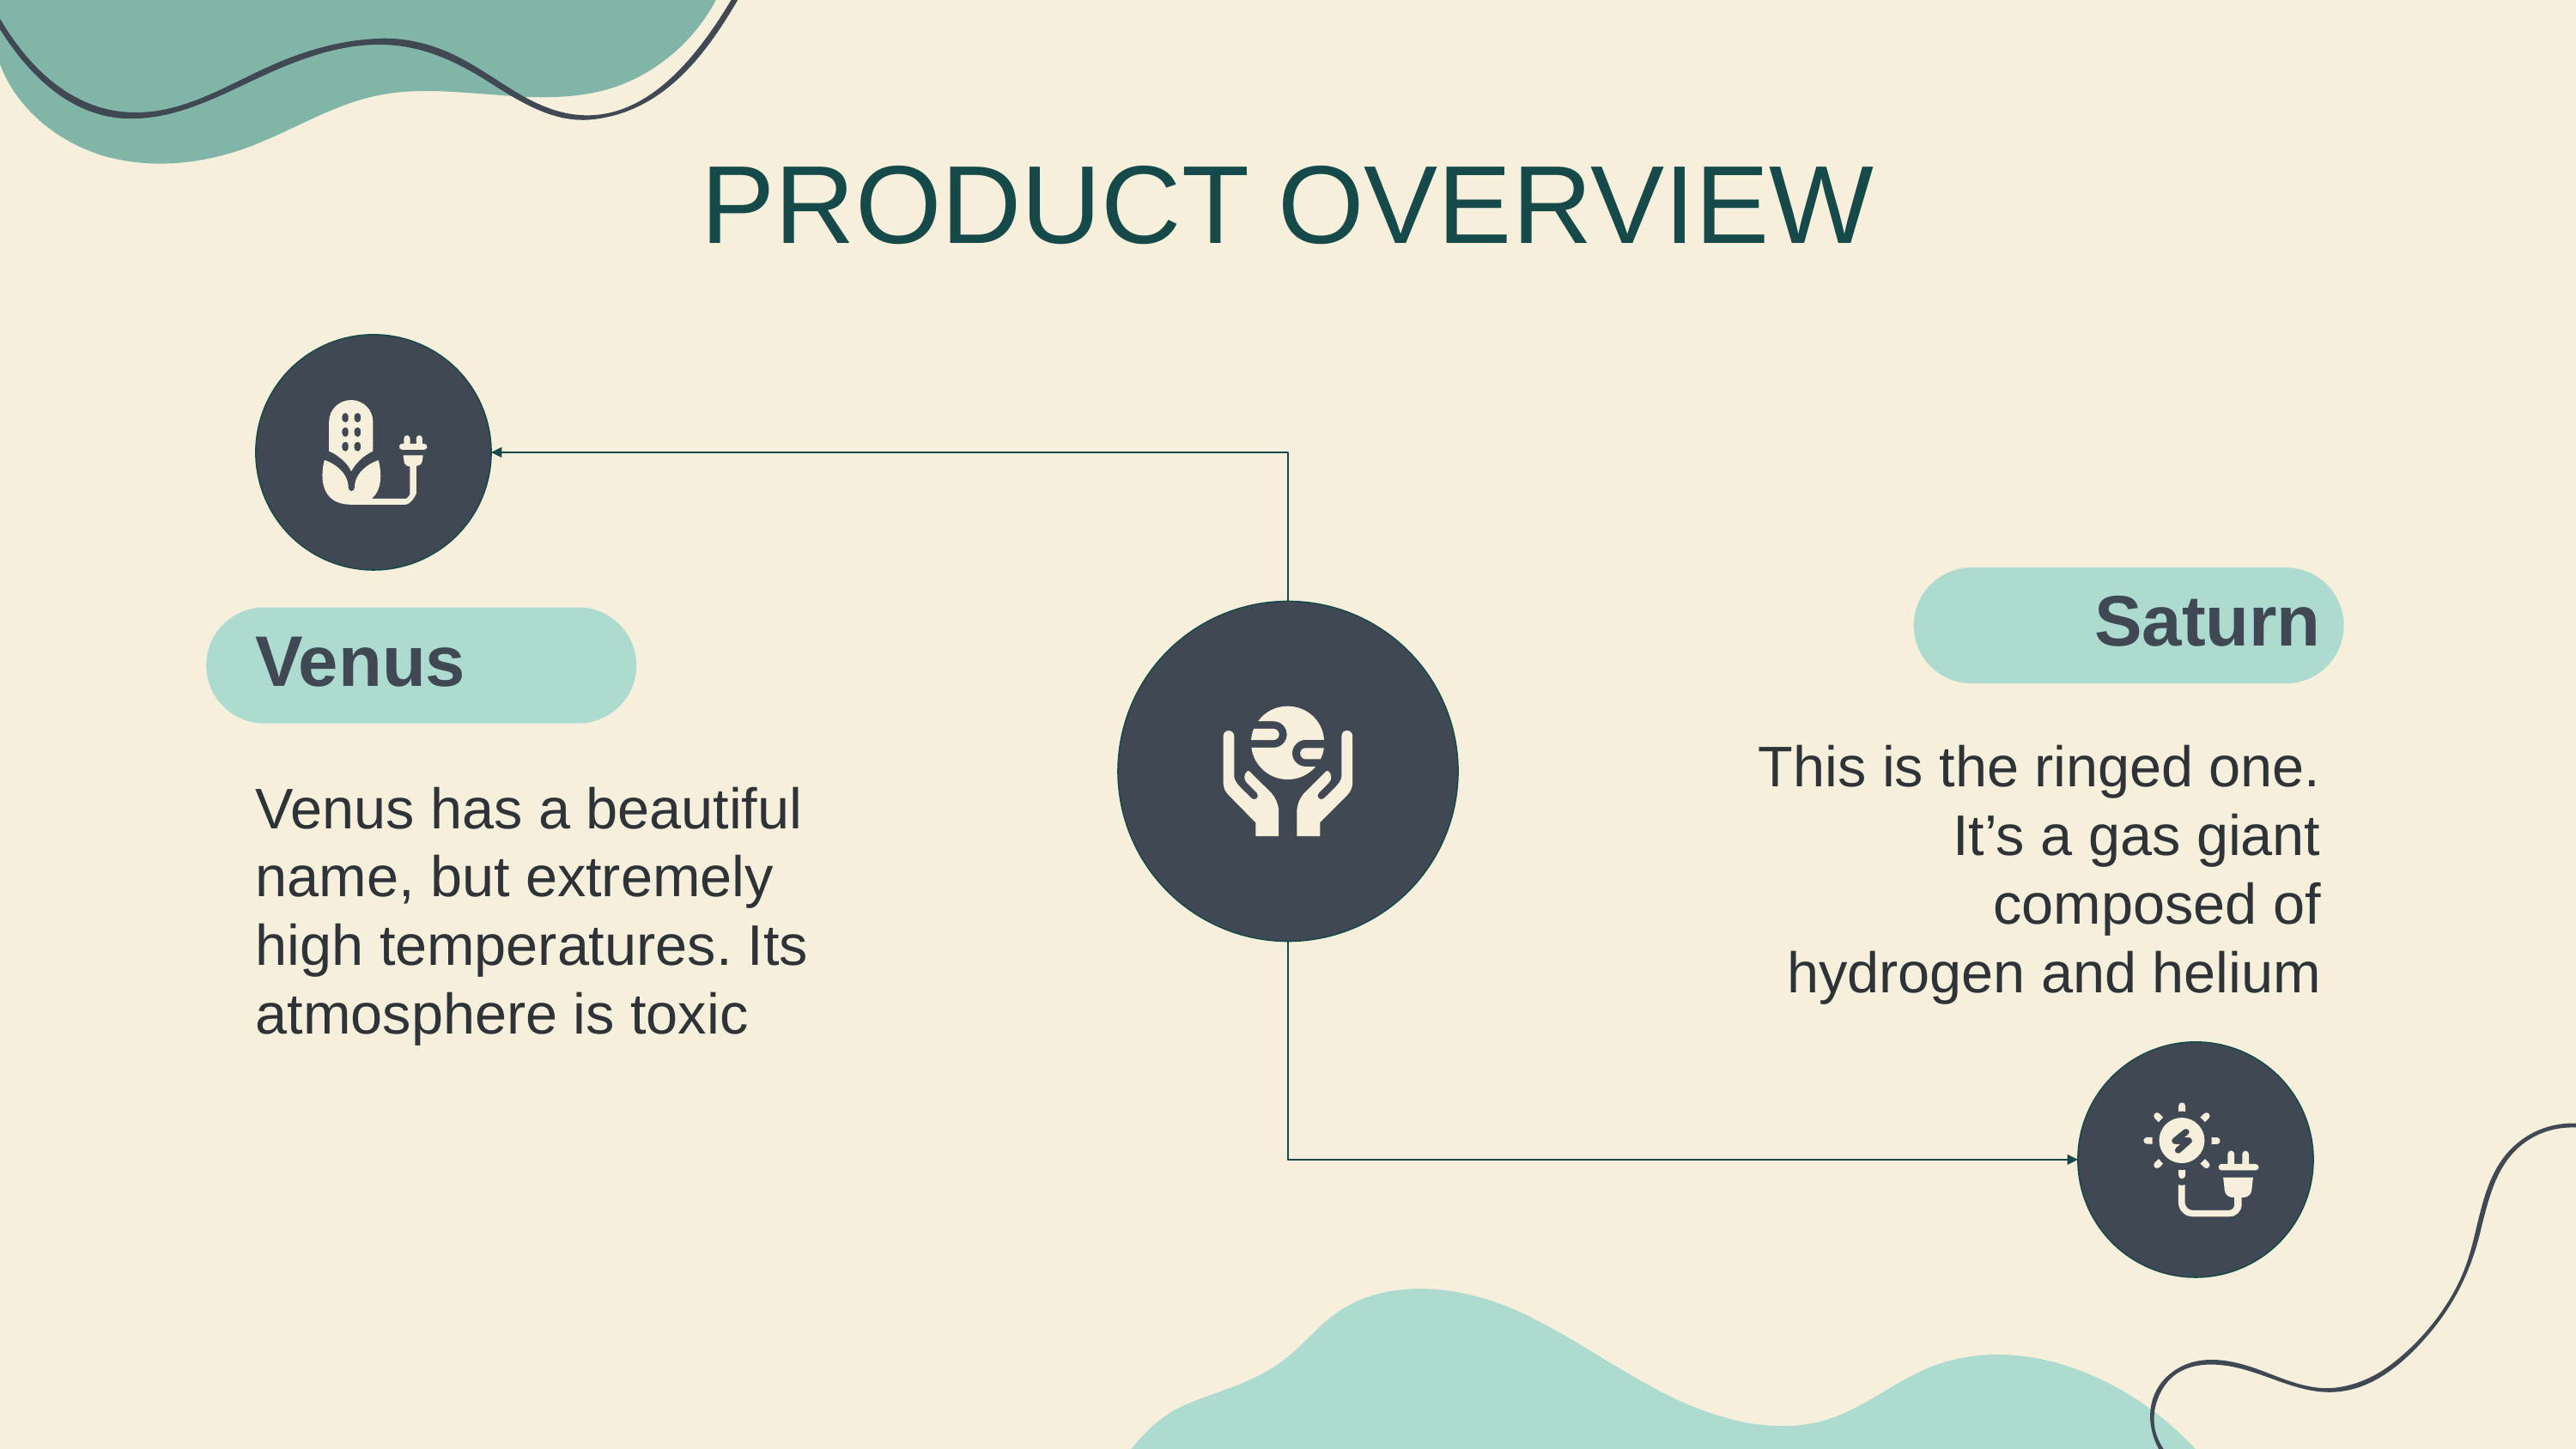

PRODUCT OVERVIEW

Saturn

# Venus

This is the ringed one. It’s a gas giant composed of
hydrogen and helium
Venus has a beautiful name, but extremely high temperatures. Its atmosphere is toxic